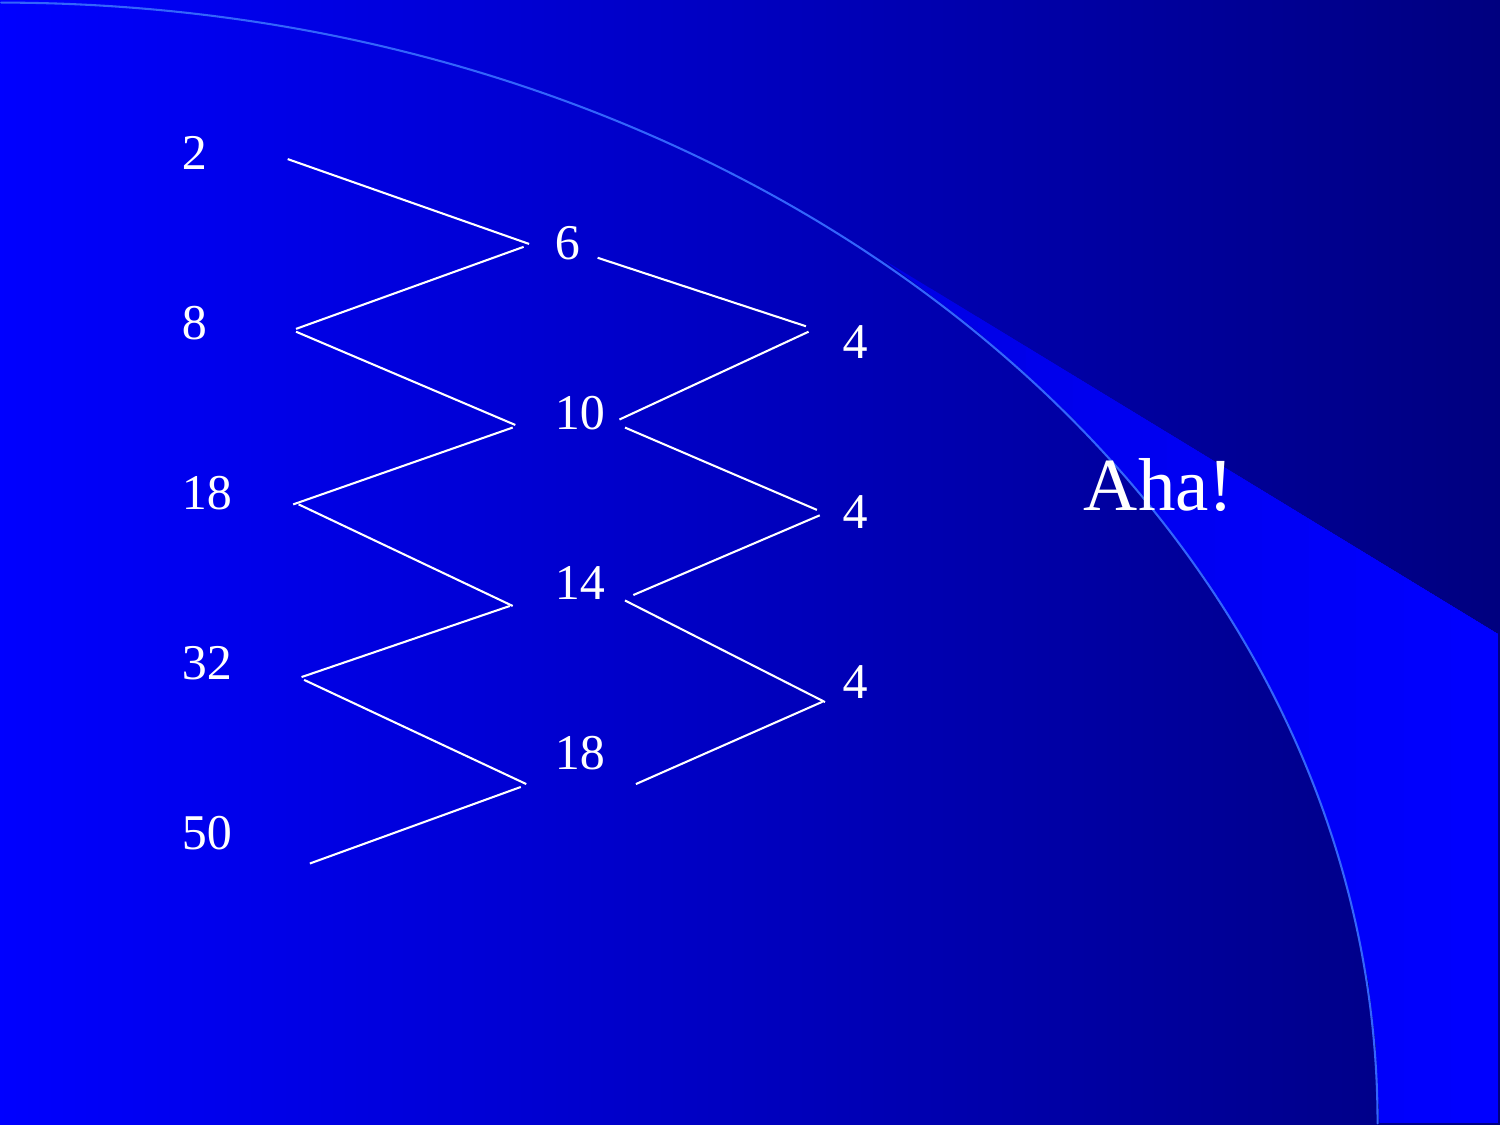

2

8

18

32

50

6

10

14

18

4

4

4

Aha!